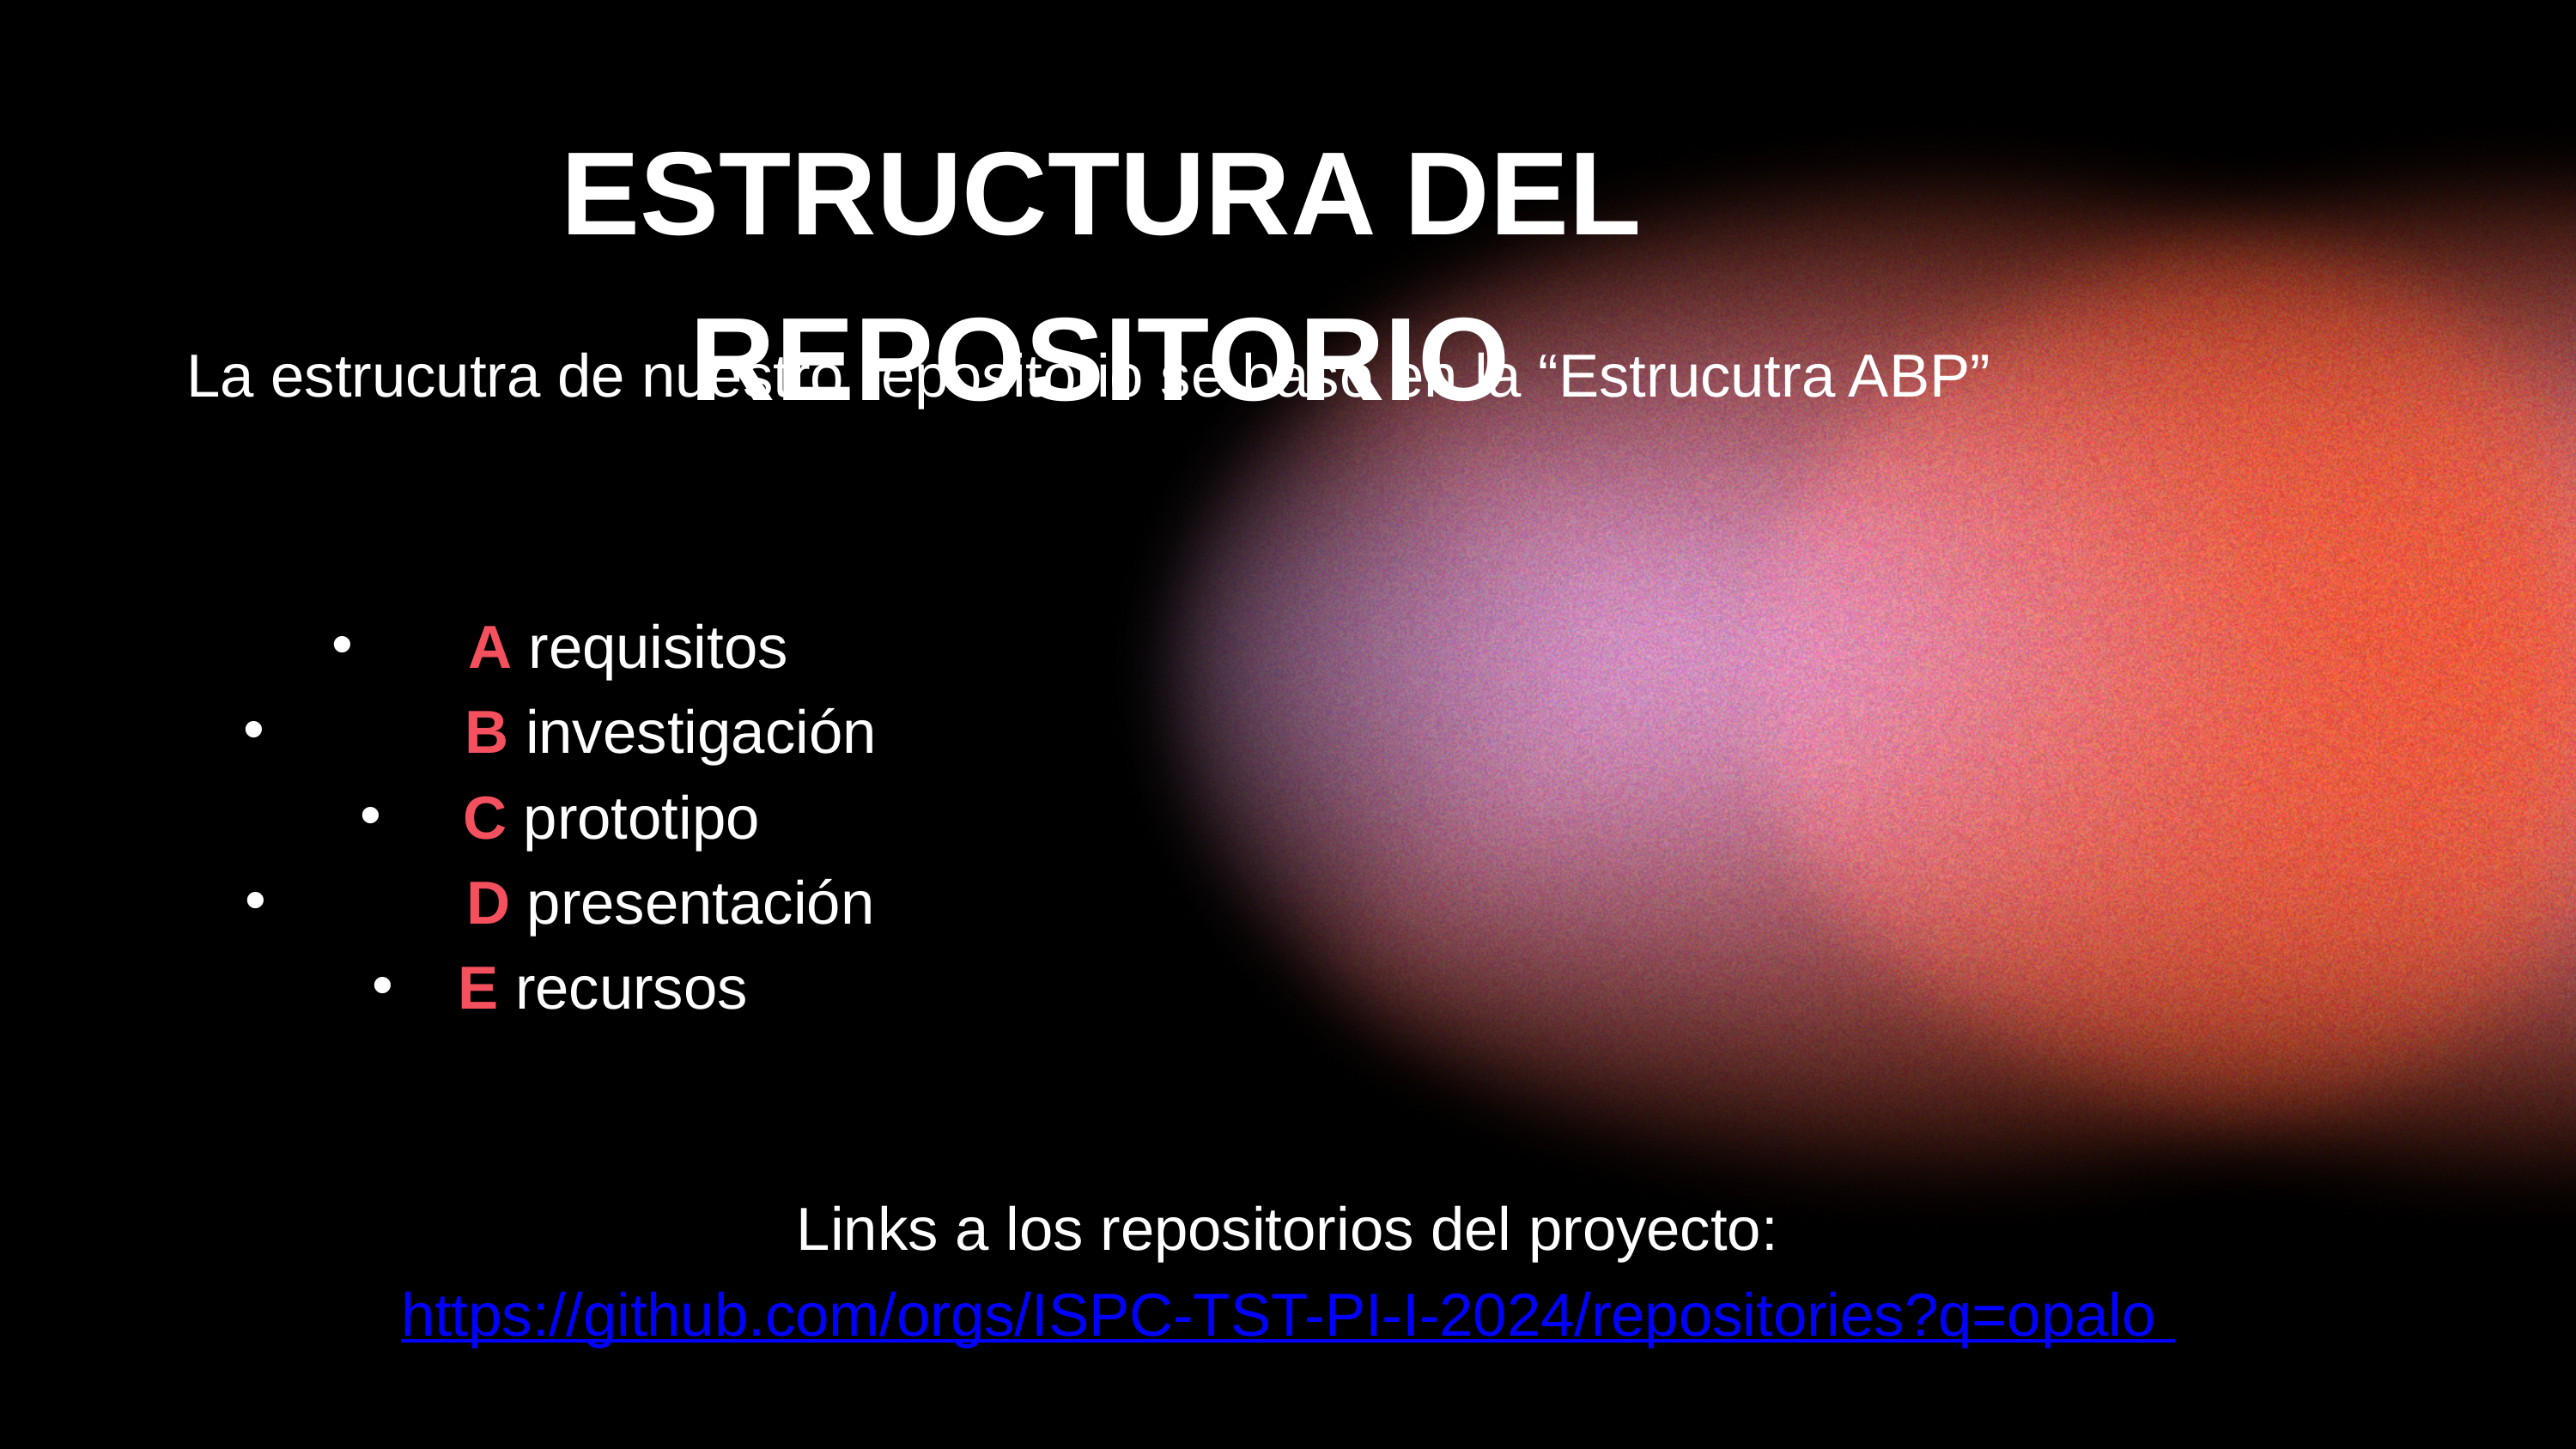

ESTRUCTURA DEL REPOSITORIO

La estrucutra de nuestro repositorio se baso en la “Estrucutra ABP”

     A requisitos
          B investigación
   C prototipo
          D presentación
  E recursos
Links a los repositorios del proyecto:
https://github.com/orgs/ISPC-TST-PI-I-2024/repositories?q=opalo